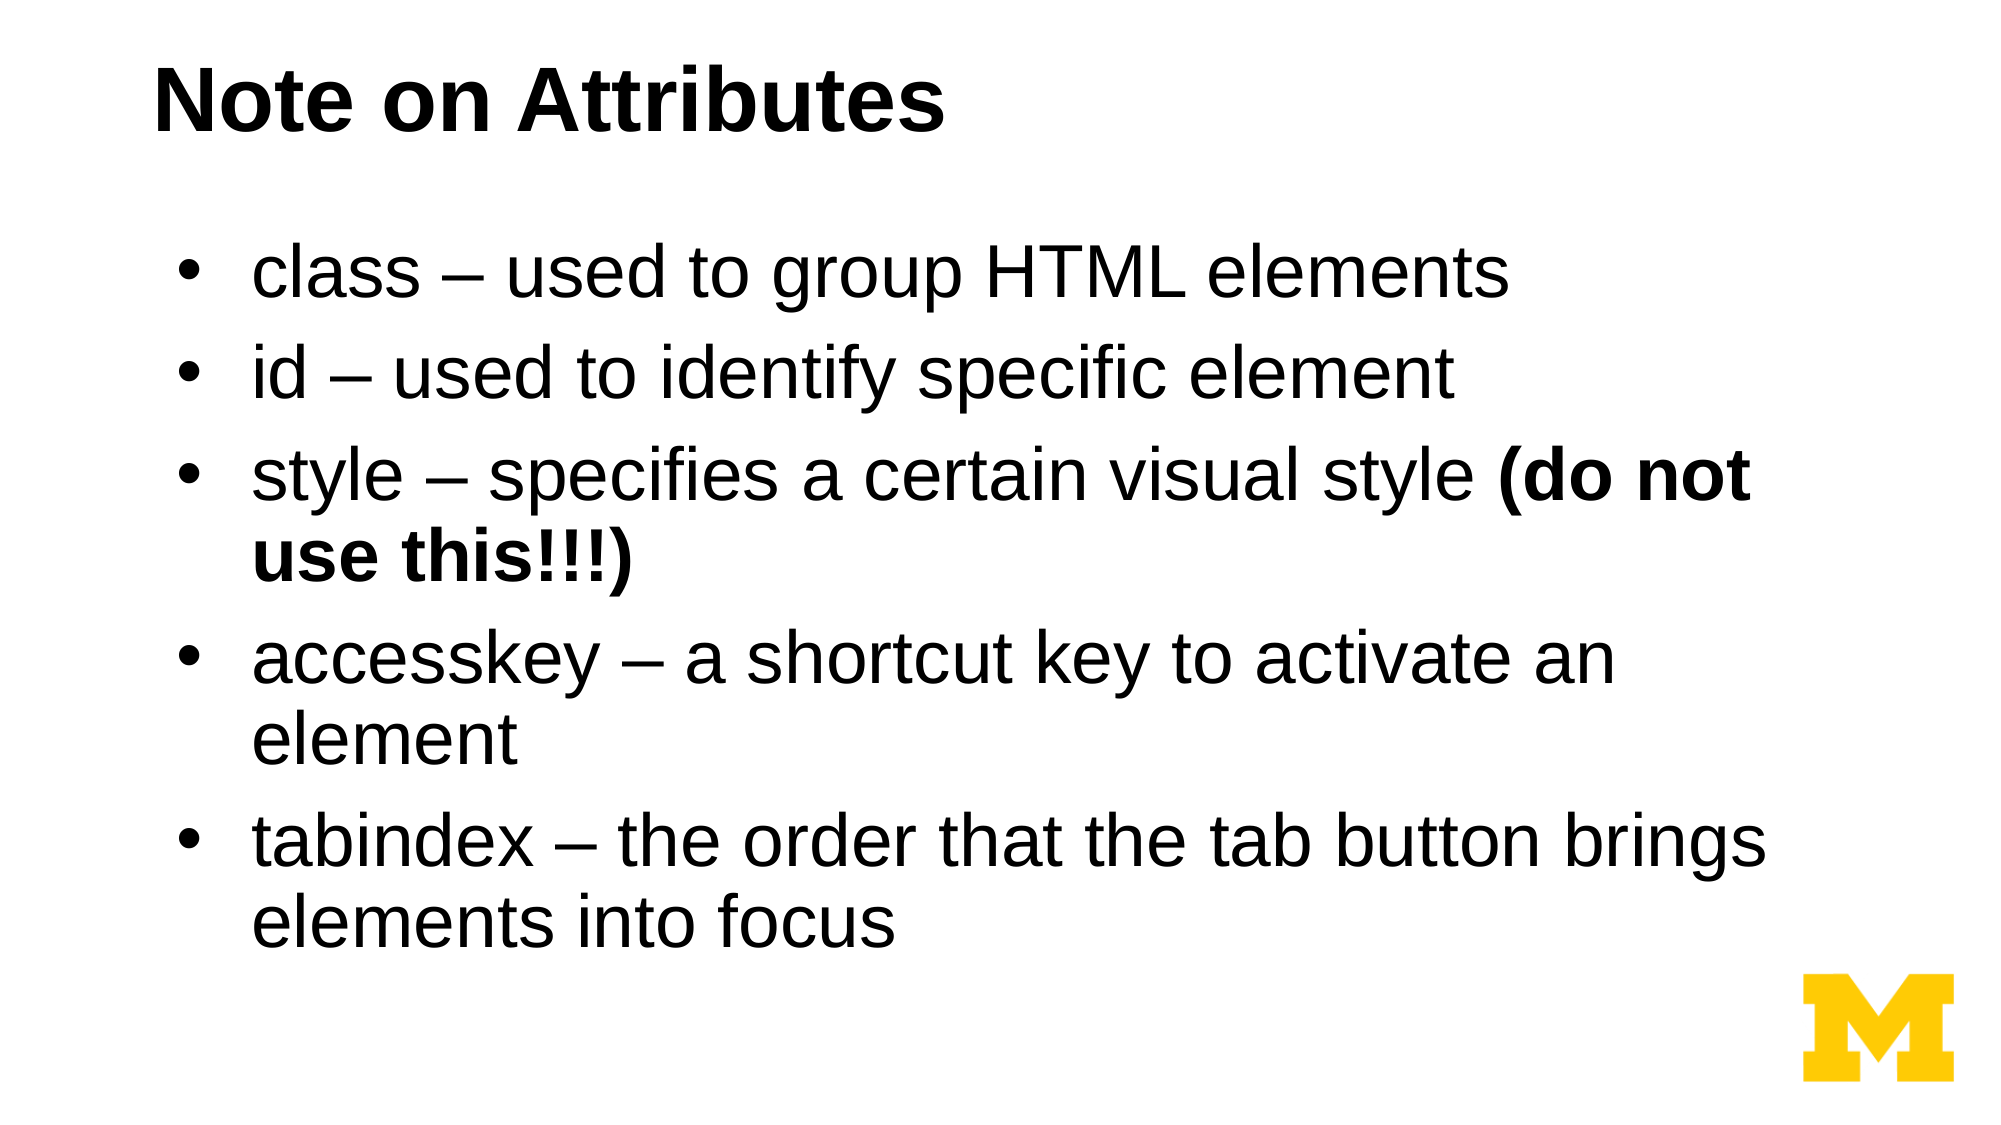

# Note on Attributes
class – used to group HTML elements
id – used to identify specific element
style – specifies a certain visual style (do not use this!!!)
accesskey – a shortcut key to activate an element
tabindex – the order that the tab button brings elements into focus